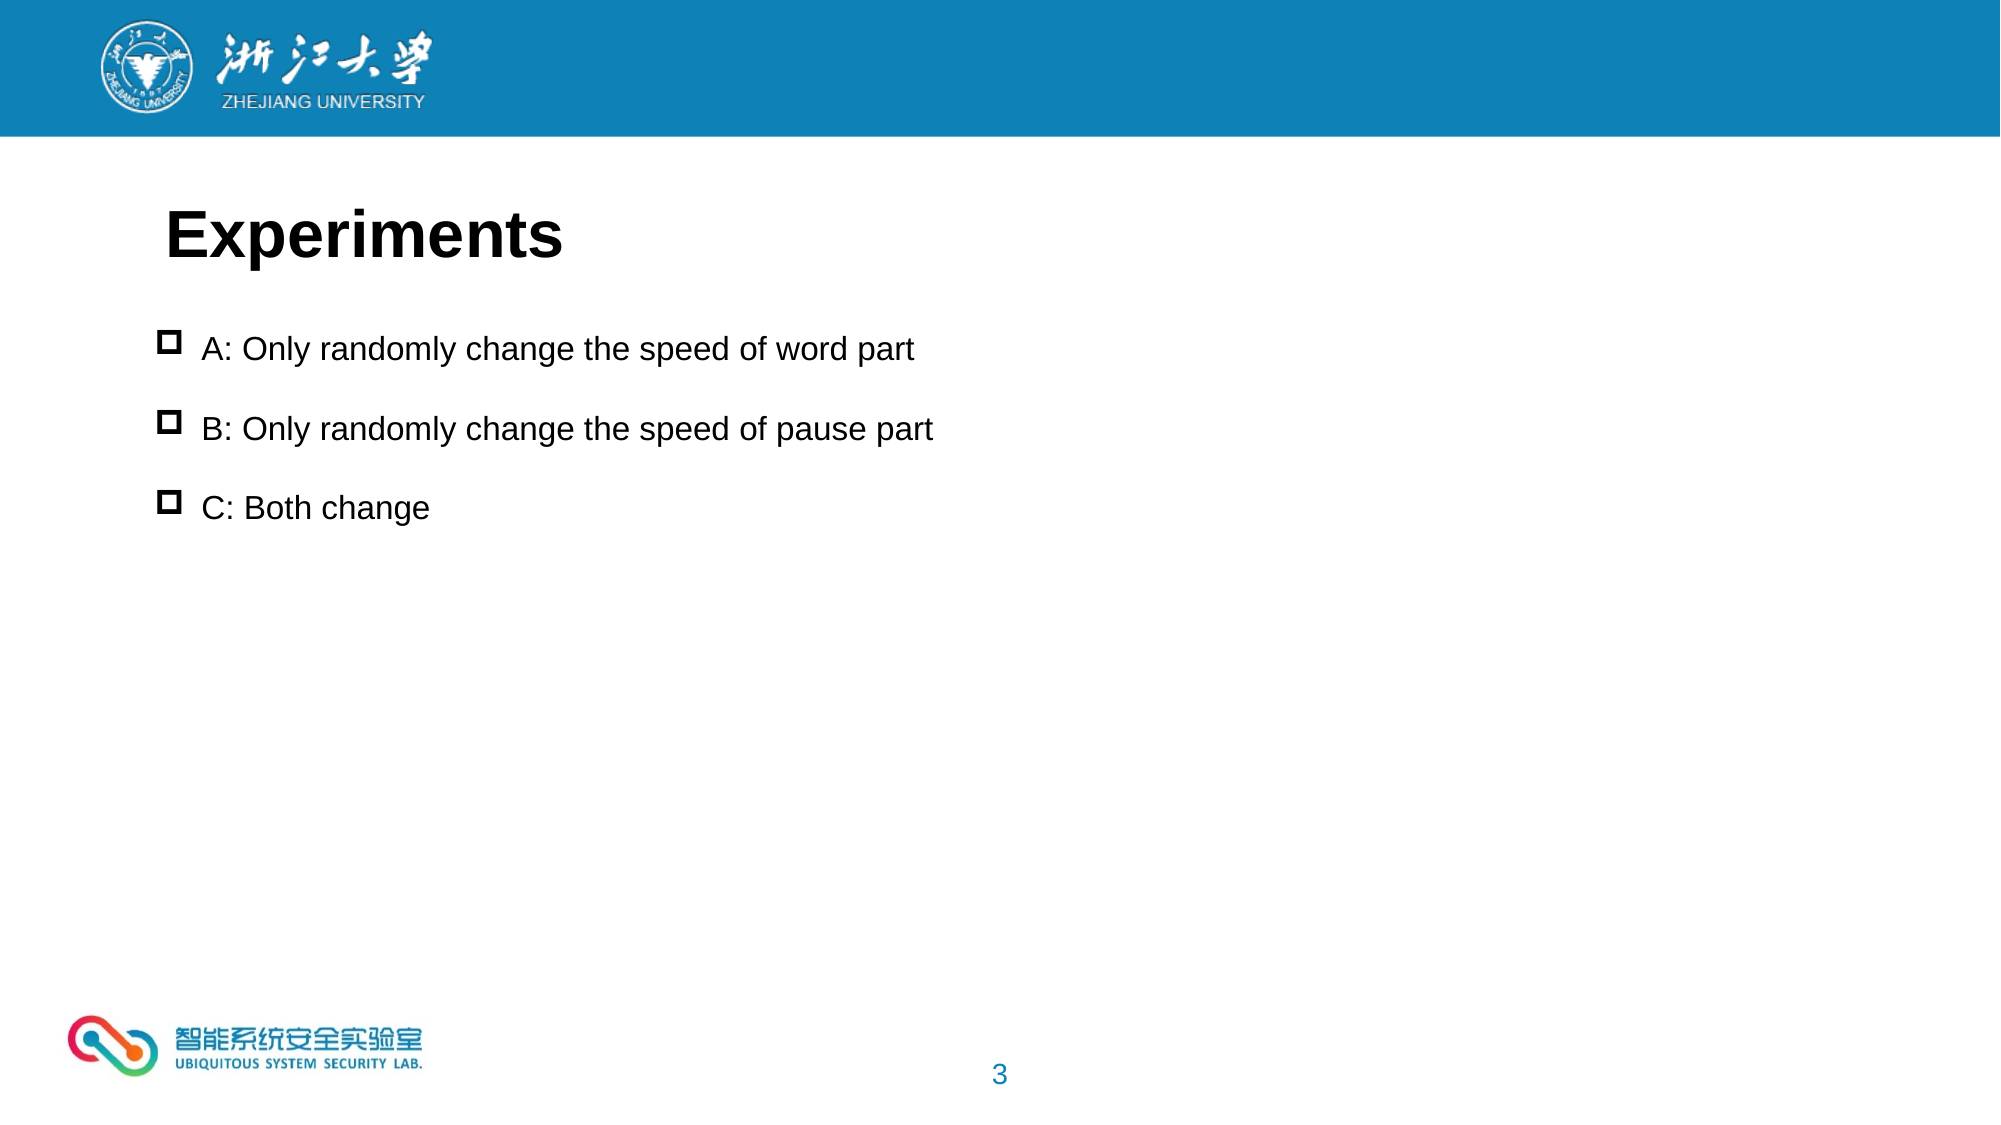

Experiments
A: Only randomly change the speed of word part
B: Only randomly change the speed of pause part
C: Both change